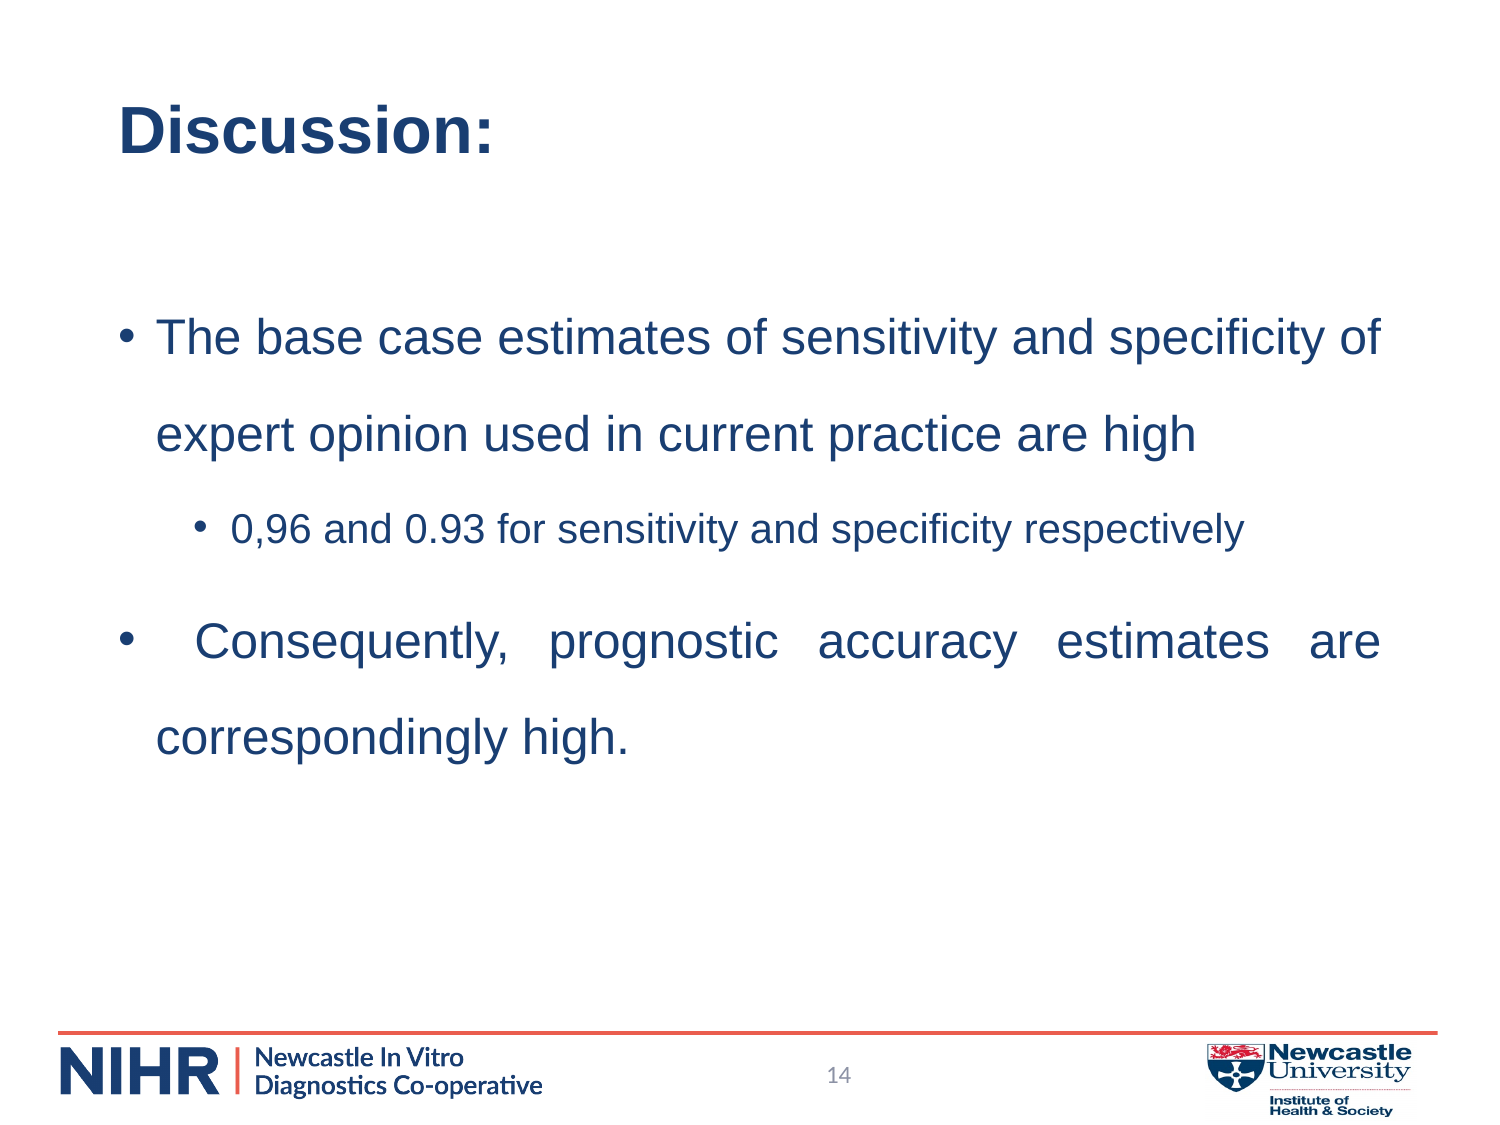

# Discussion:
The base case estimates of sensitivity and specificity of expert opinion used in current practice are high
0,96 and 0.93 for sensitivity and specificity respectively
 Consequently, prognostic accuracy estimates are correspondingly high.
14